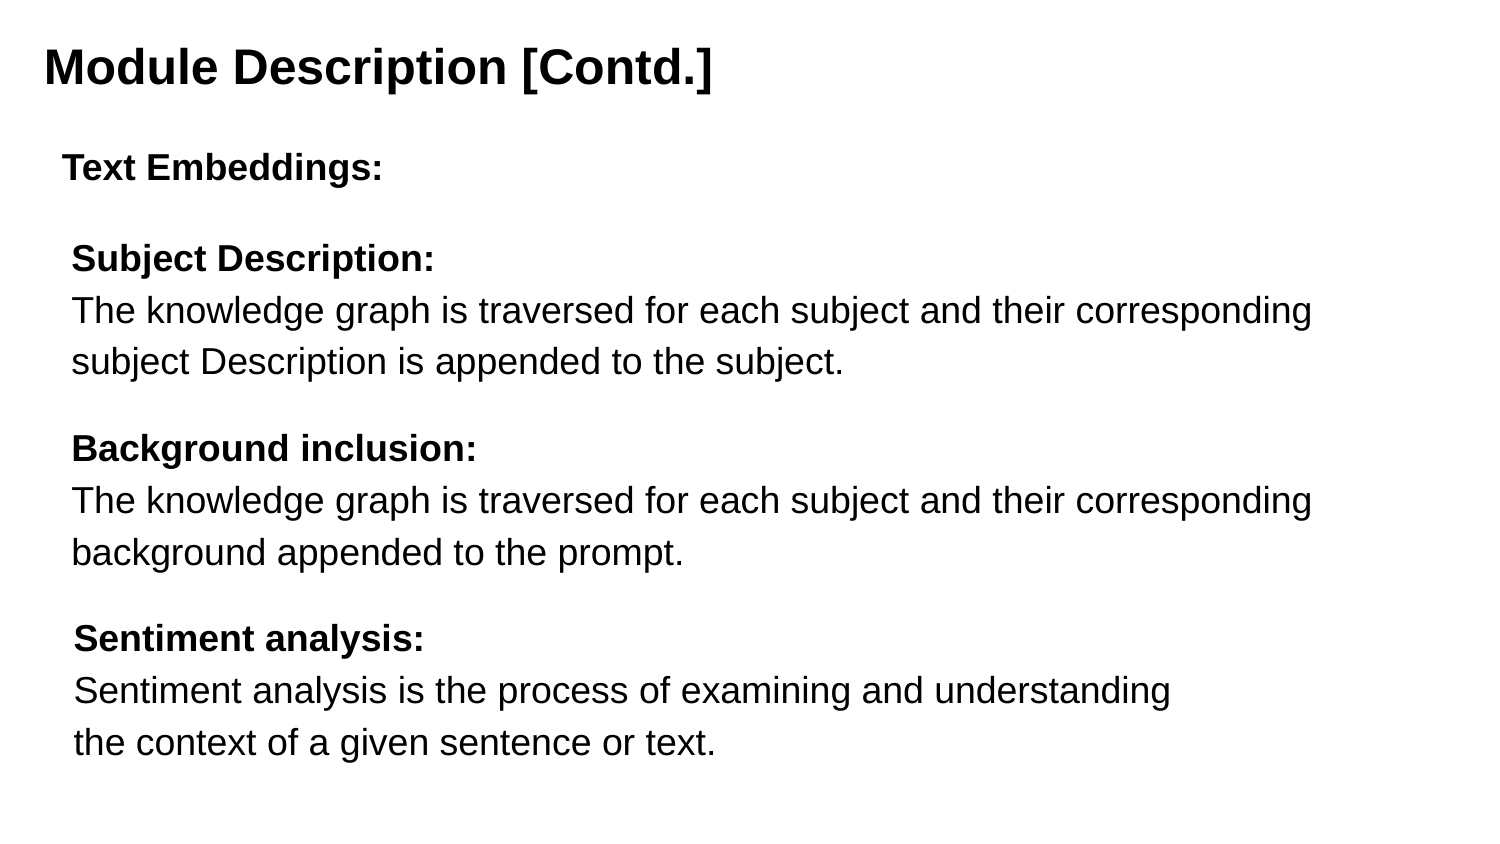

# Module Description [Contd.]
Text Embeddings:

Subject Description:
The knowledge graph is traversed for each subject and their corresponding subject Description is appended to the subject.
Background inclusion:
The knowledge graph is traversed for each subject and their corresponding background appended to the prompt.
Sentiment analysis:
Sentiment analysis is the process of examining and understanding
the context of a given sentence or text.